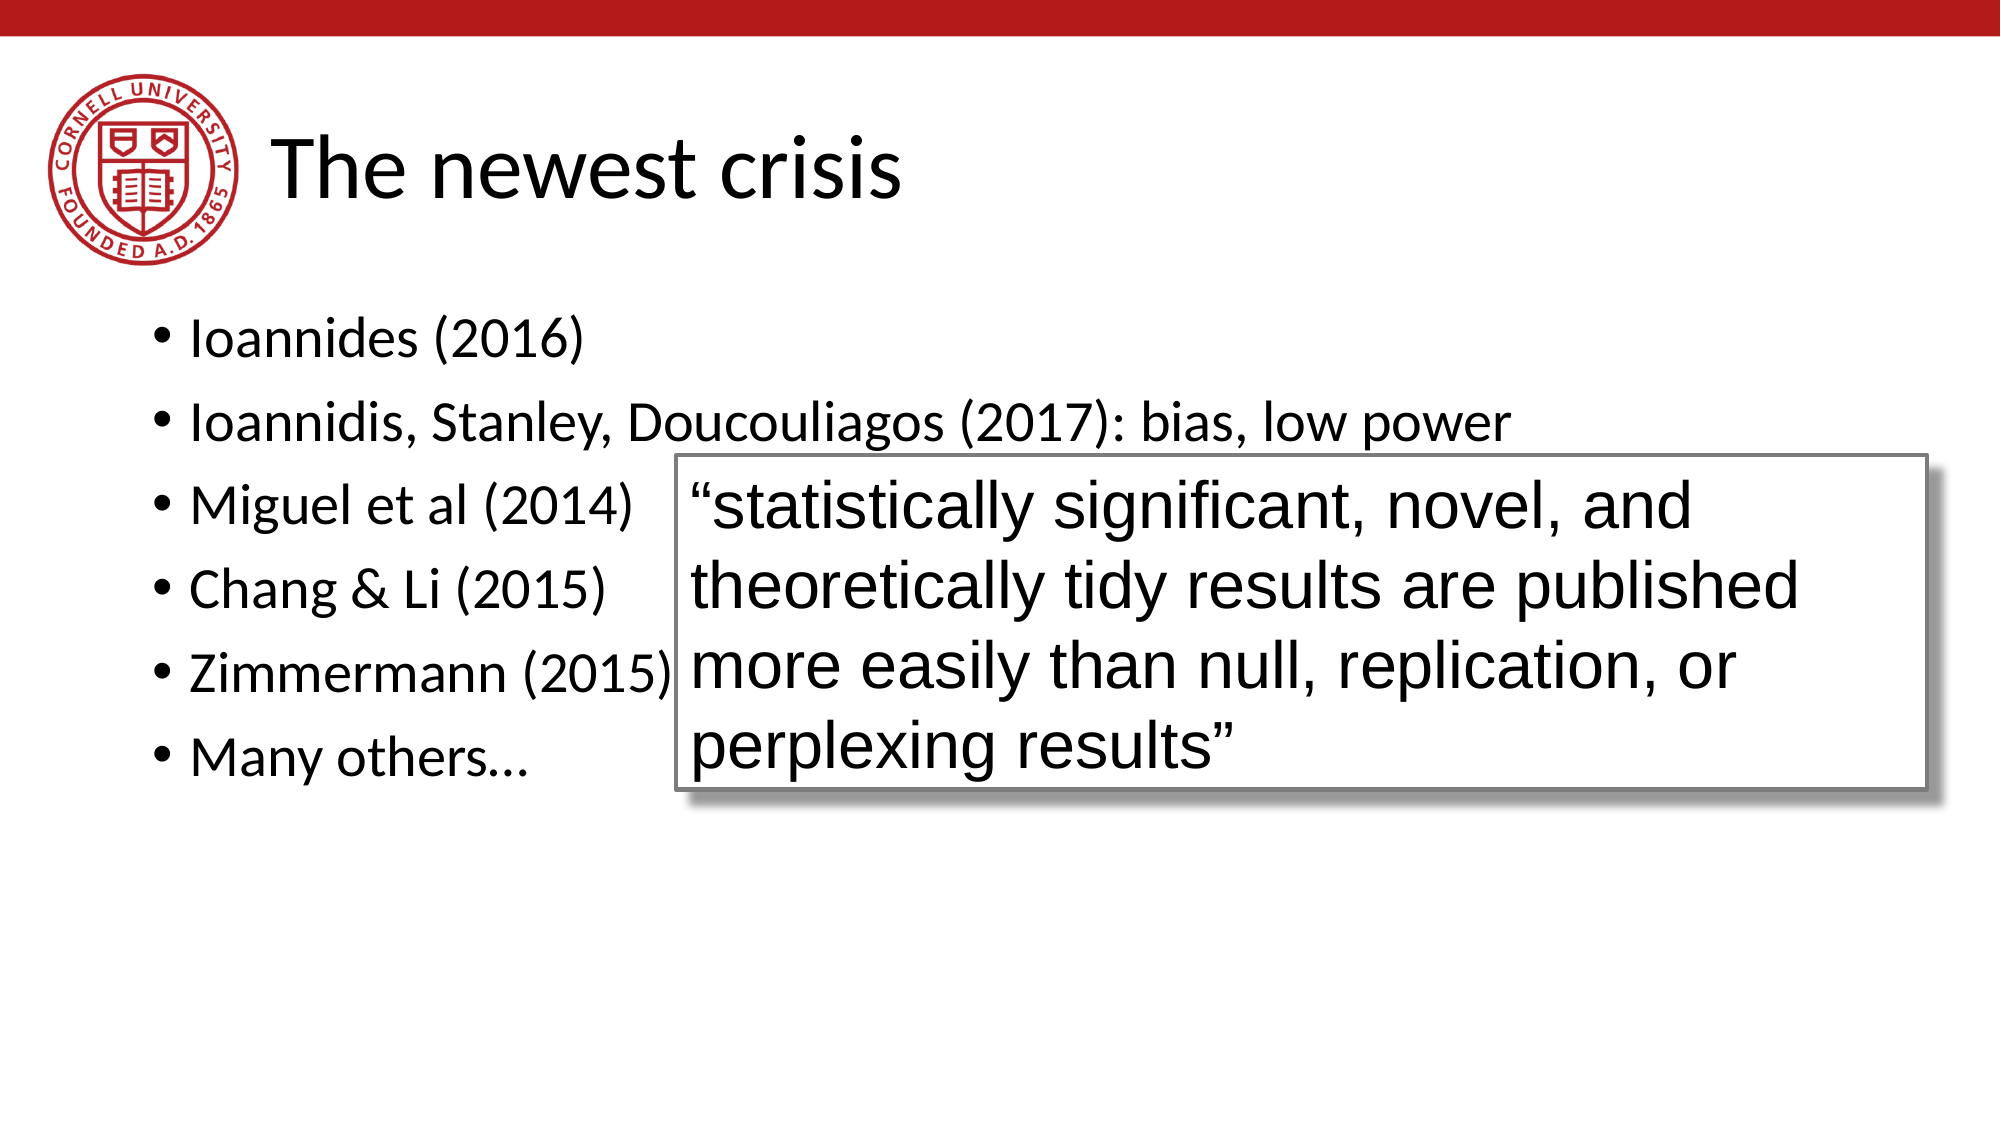

# The newest crisis
Ioannides (2016)
Ioannidis, Stanley, Doucouliagos (2017): bias, low power
Miguel et al (2014)
Chang & Li (2015)
Zimmermann (2015): Calls for a replication journal
Many others…

“statistically significant, novel, and theoretically tidy results are published more easily than null, replication, or perplexing results”